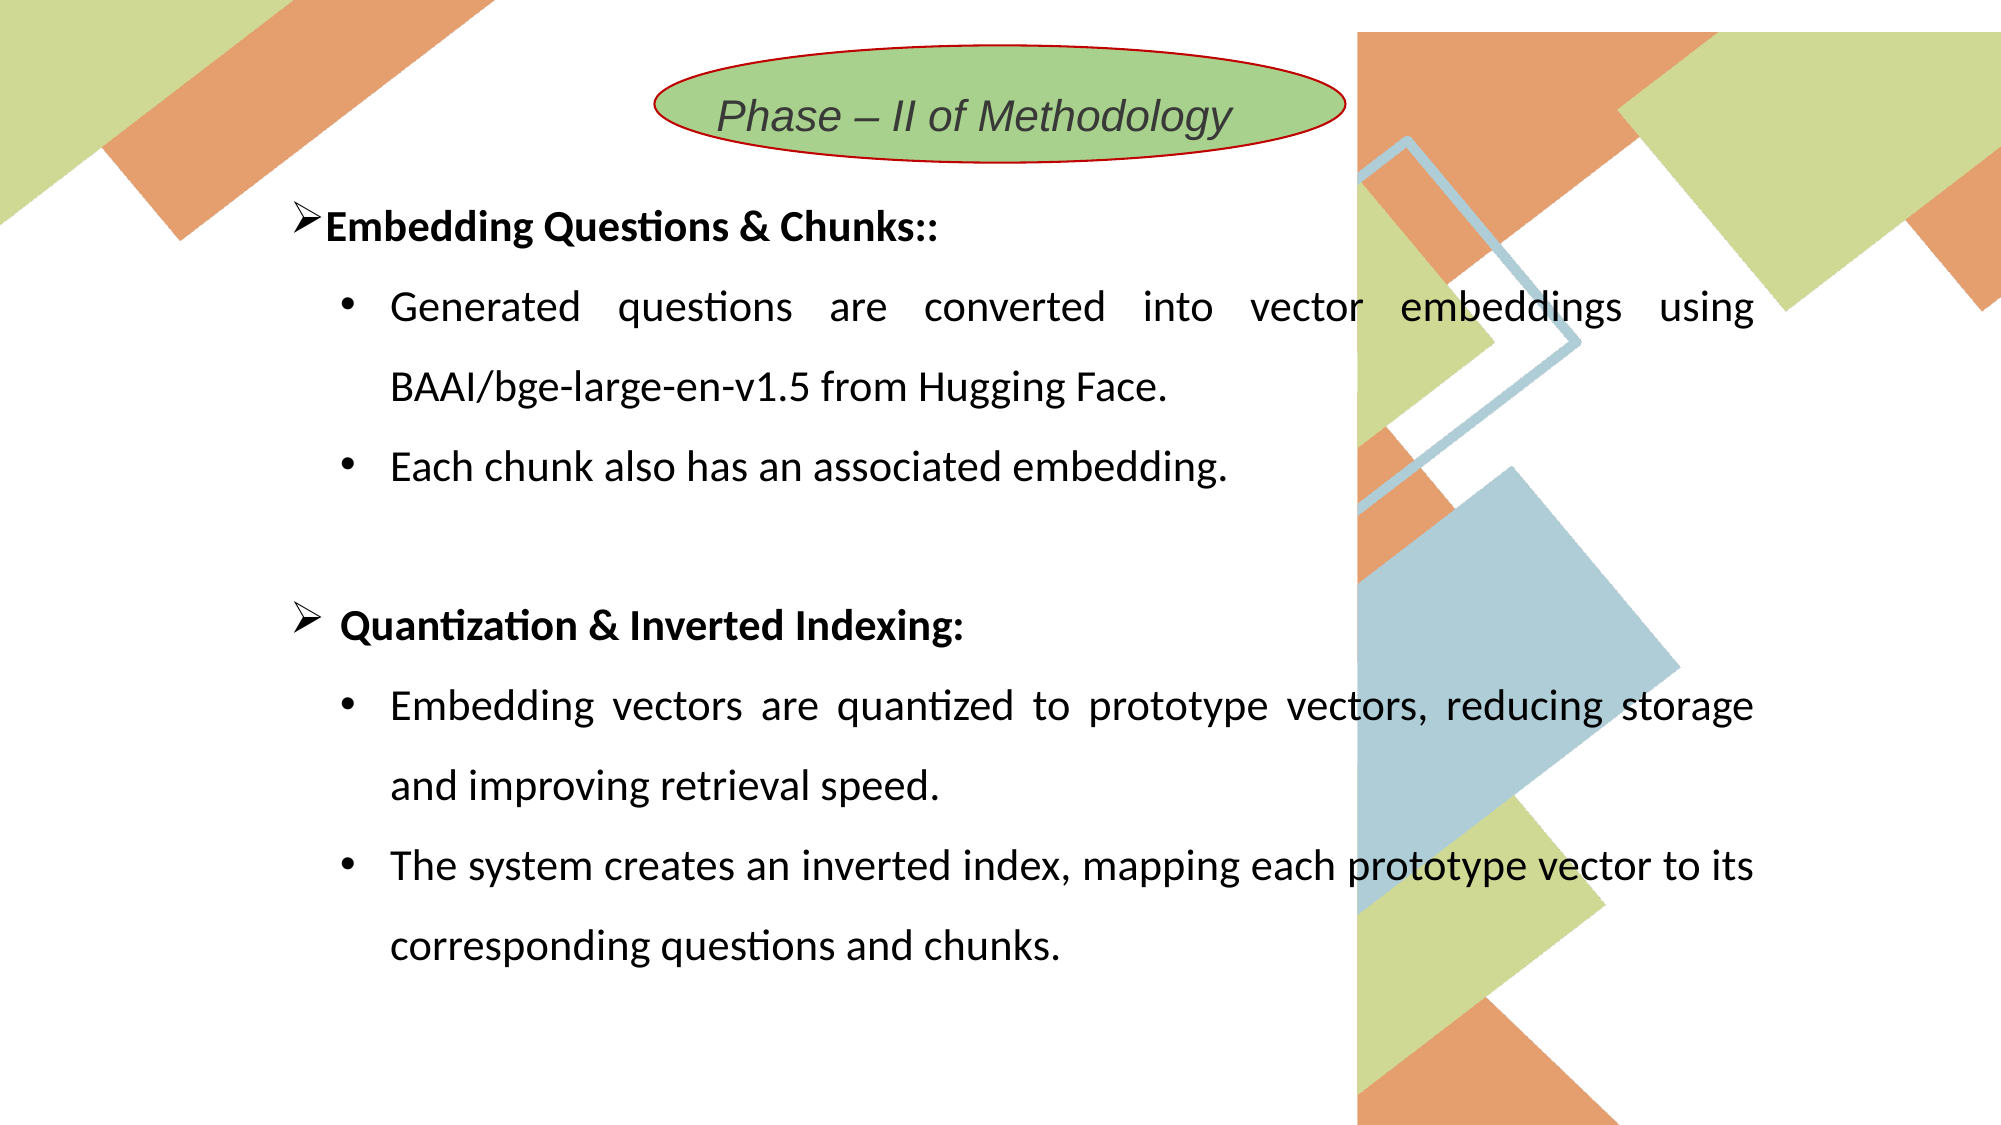

Phase – II of Methodology
Embedding Questions & Chunks::
Generated questions are converted into vector embeddings using BAAI/bge-large-en-v1.5 from Hugging Face.
Each chunk also has an associated embedding.

Quantization & Inverted Indexing:
Embedding vectors are quantized to prototype vectors, reducing storage and improving retrieval speed.
The system creates an inverted index, mapping each prototype vector to its corresponding questions and chunks.